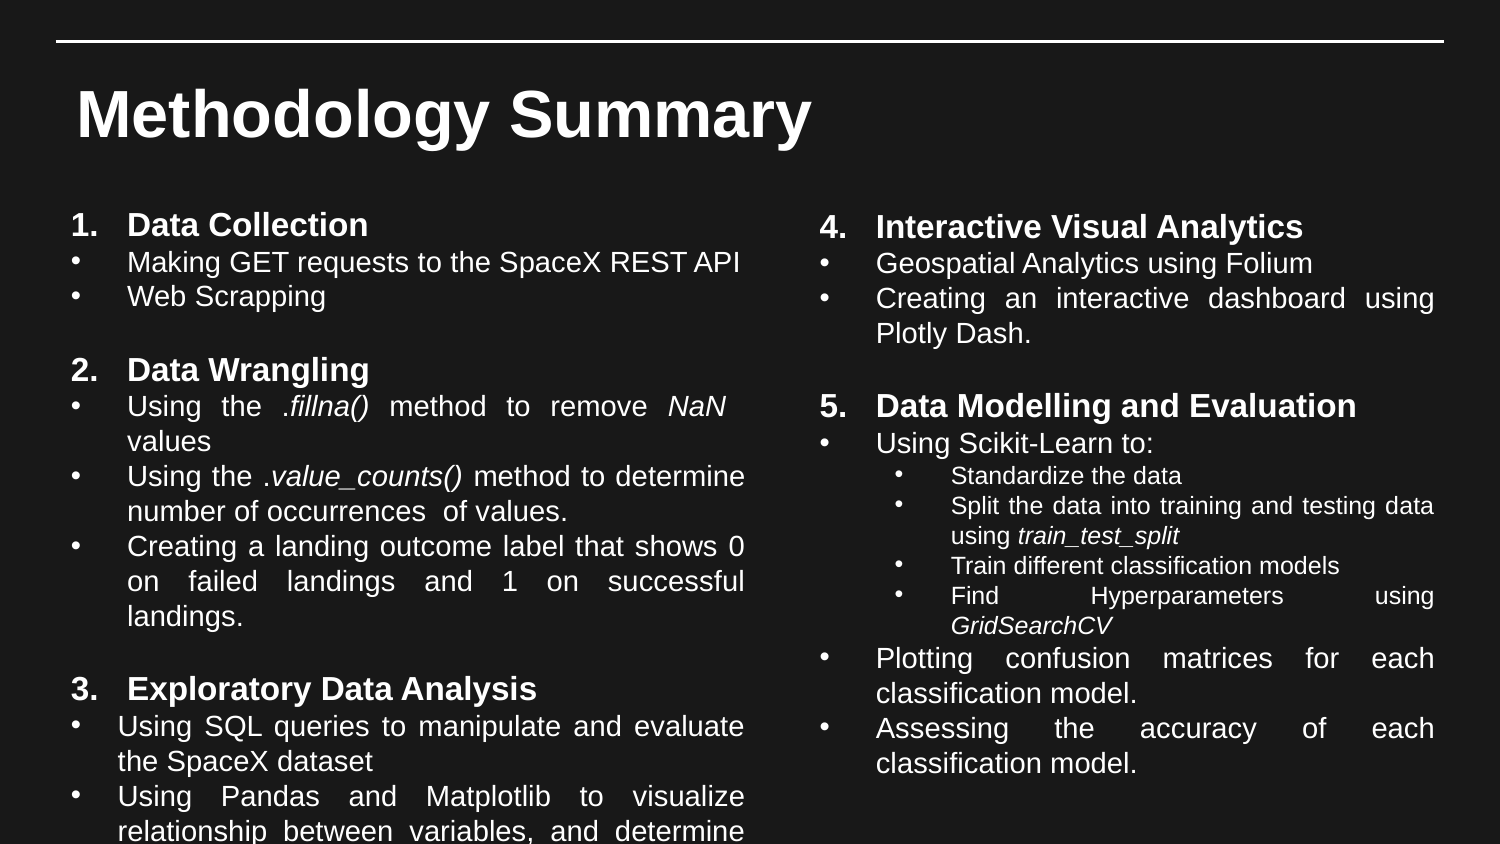

# Methodology Summary
Data Collection
Making GET requests to the SpaceX REST API
Web Scrapping

Data Wrangling
Using the .fillna() method to remove NaN  values
Using the .value_counts() method to determine number of occurrences  of values.
Creating a landing outcome label that shows 0 on failed landings and 1 on successful landings.

Exploratory Data Analysis
Using SQL queries to manipulate and evaluate the SpaceX dataset
Using Pandas and Matplotlib to visualize relationship between variables, and determine patterns.
Interactive Visual Analytics
Geospatial Analytics using Folium
Creating an interactive dashboard using Plotly Dash.

Data Modelling and Evaluation
Using Scikit-Learn to:
Standardize the data
Split the data into training and testing data using train_test_split
Train different classification models
Find Hyperparameters using GridSearchCV
Plotting confusion matrices for each classification model.
Assessing the accuracy of each classification model.